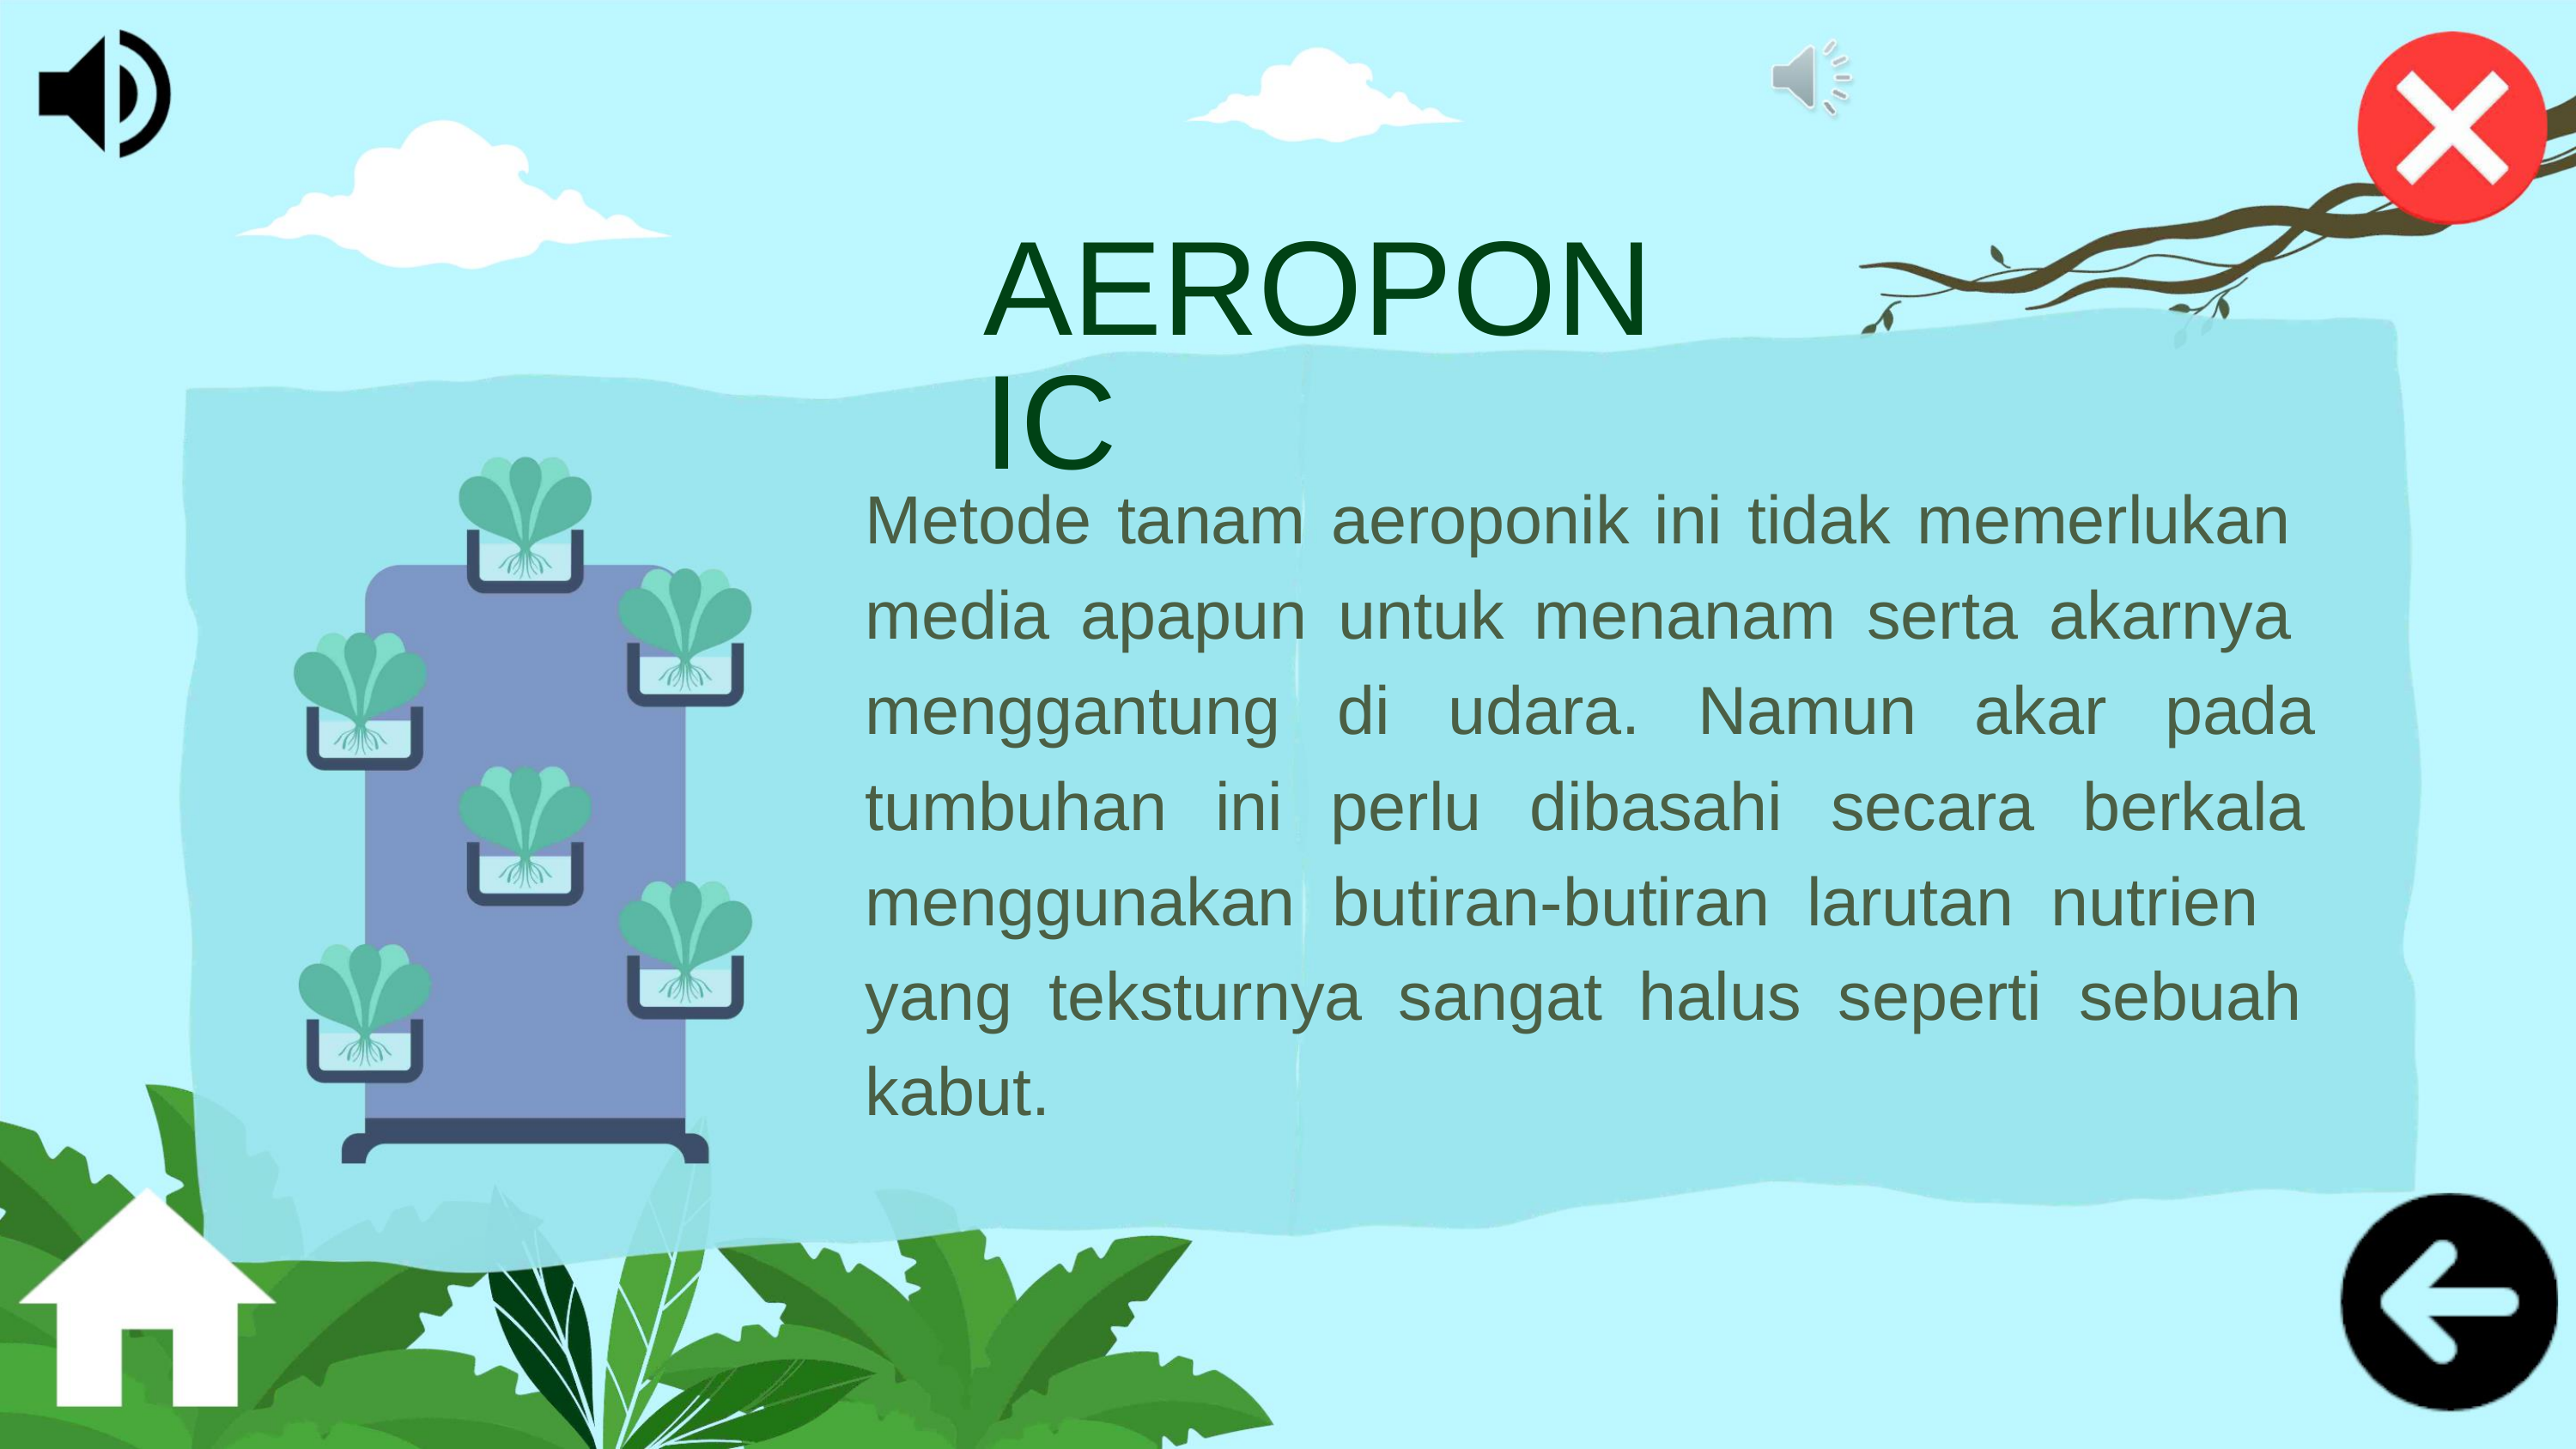

AEROPONIC
Metode tanam aeroponik ini tidak memerlukan
media apapun untuk menanam serta akarnya
menggantung di udara. Namun akar pada
tumbuhan ini perlu dibasahi secara berkala
menggunakan butiran-butiran larutan nutrien
yang teksturnya sangat halus seperti sebuah
kabut.